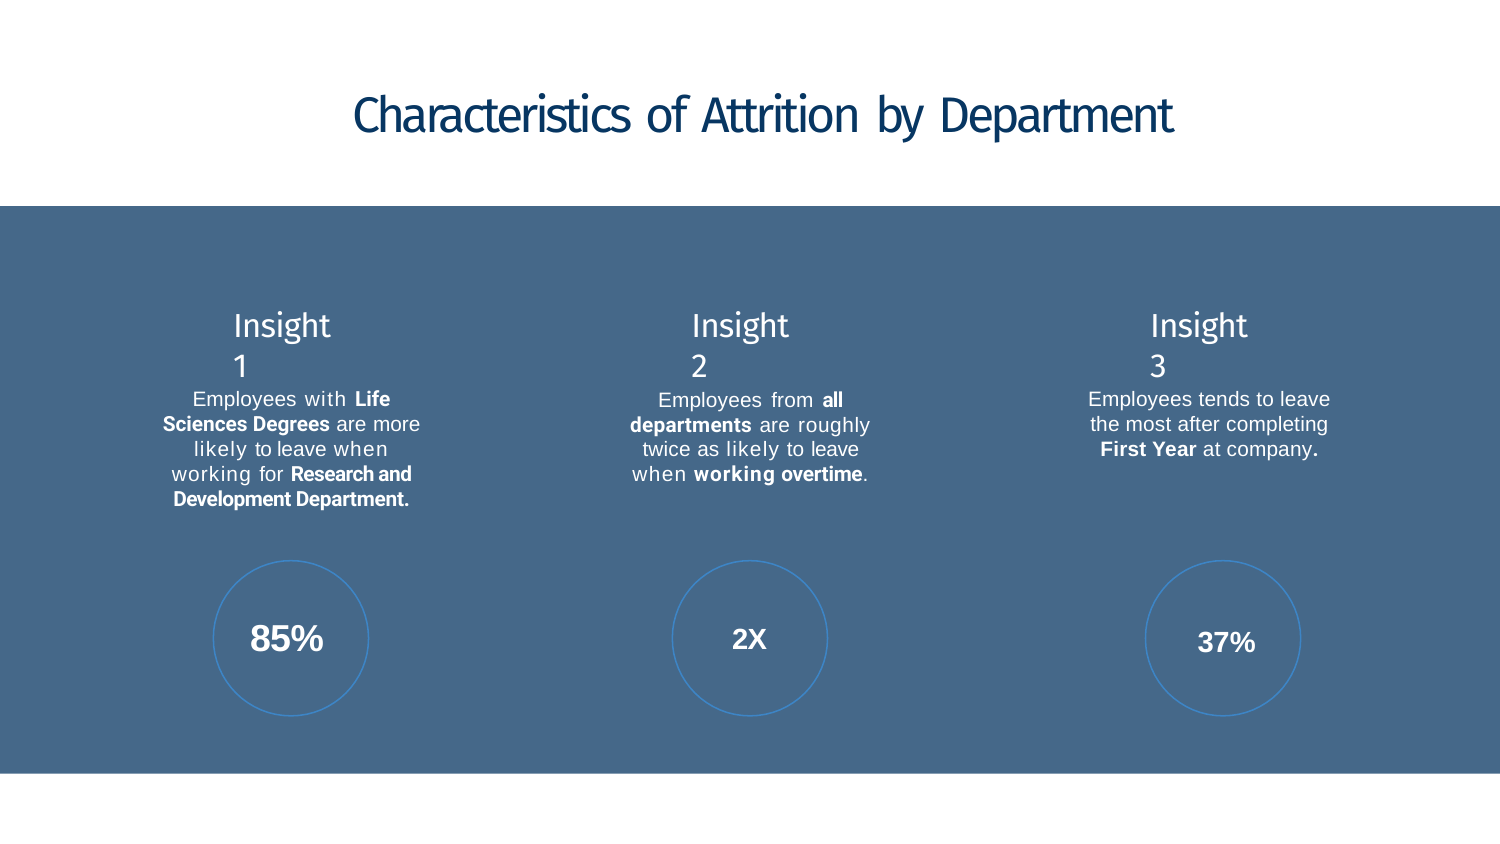

# Characteristics of Attrition by Department

Insight 1
Insight 2
Insight 3
Employees with Life Sciences Degrees are more likely to leave when working for Research and Development Department.
Employees from all departments are roughly twice as likely to leave when working overtime.
Employees tends to leave the most after completing First Year at company.

85%
2X
37%